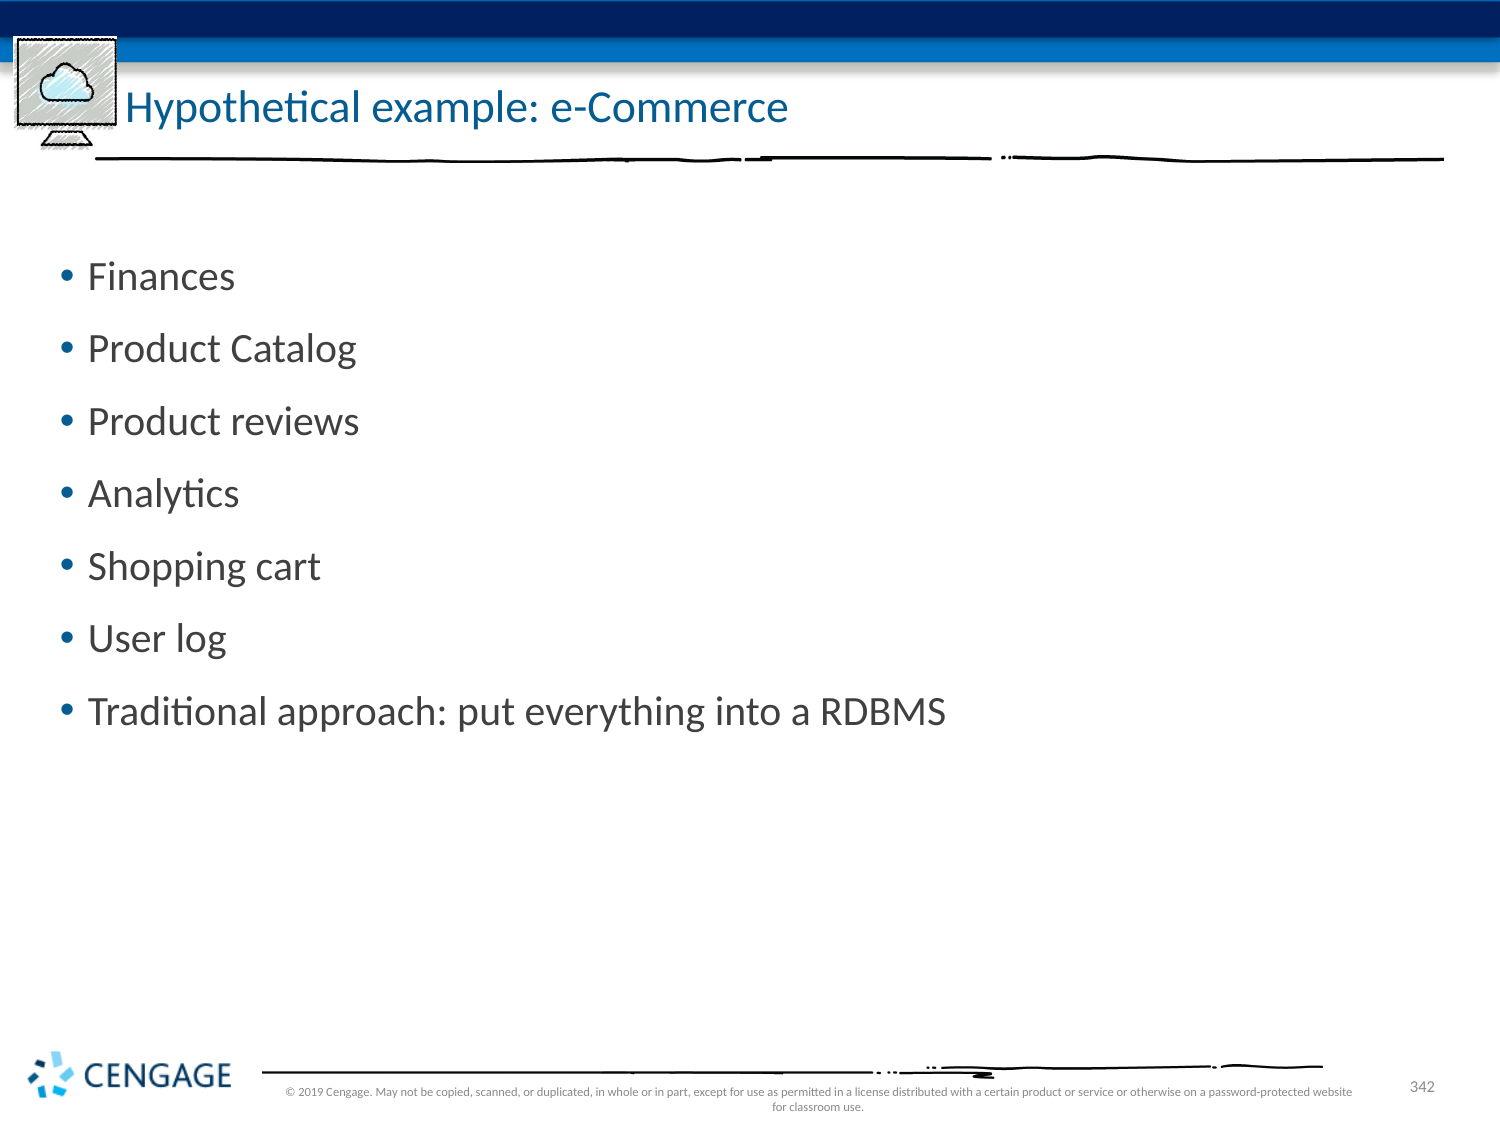

# Hypothetical example: e-Commerce
Finances
Product Catalog
Product reviews
Analytics
Shopping cart
User log
Traditional approach: put everything into a RDBMS
© 2019 Cengage. May not be copied, scanned, or duplicated, in whole or in part, except for use as permitted in a license distributed with a certain product or service or otherwise on a password-protected website for classroom use.